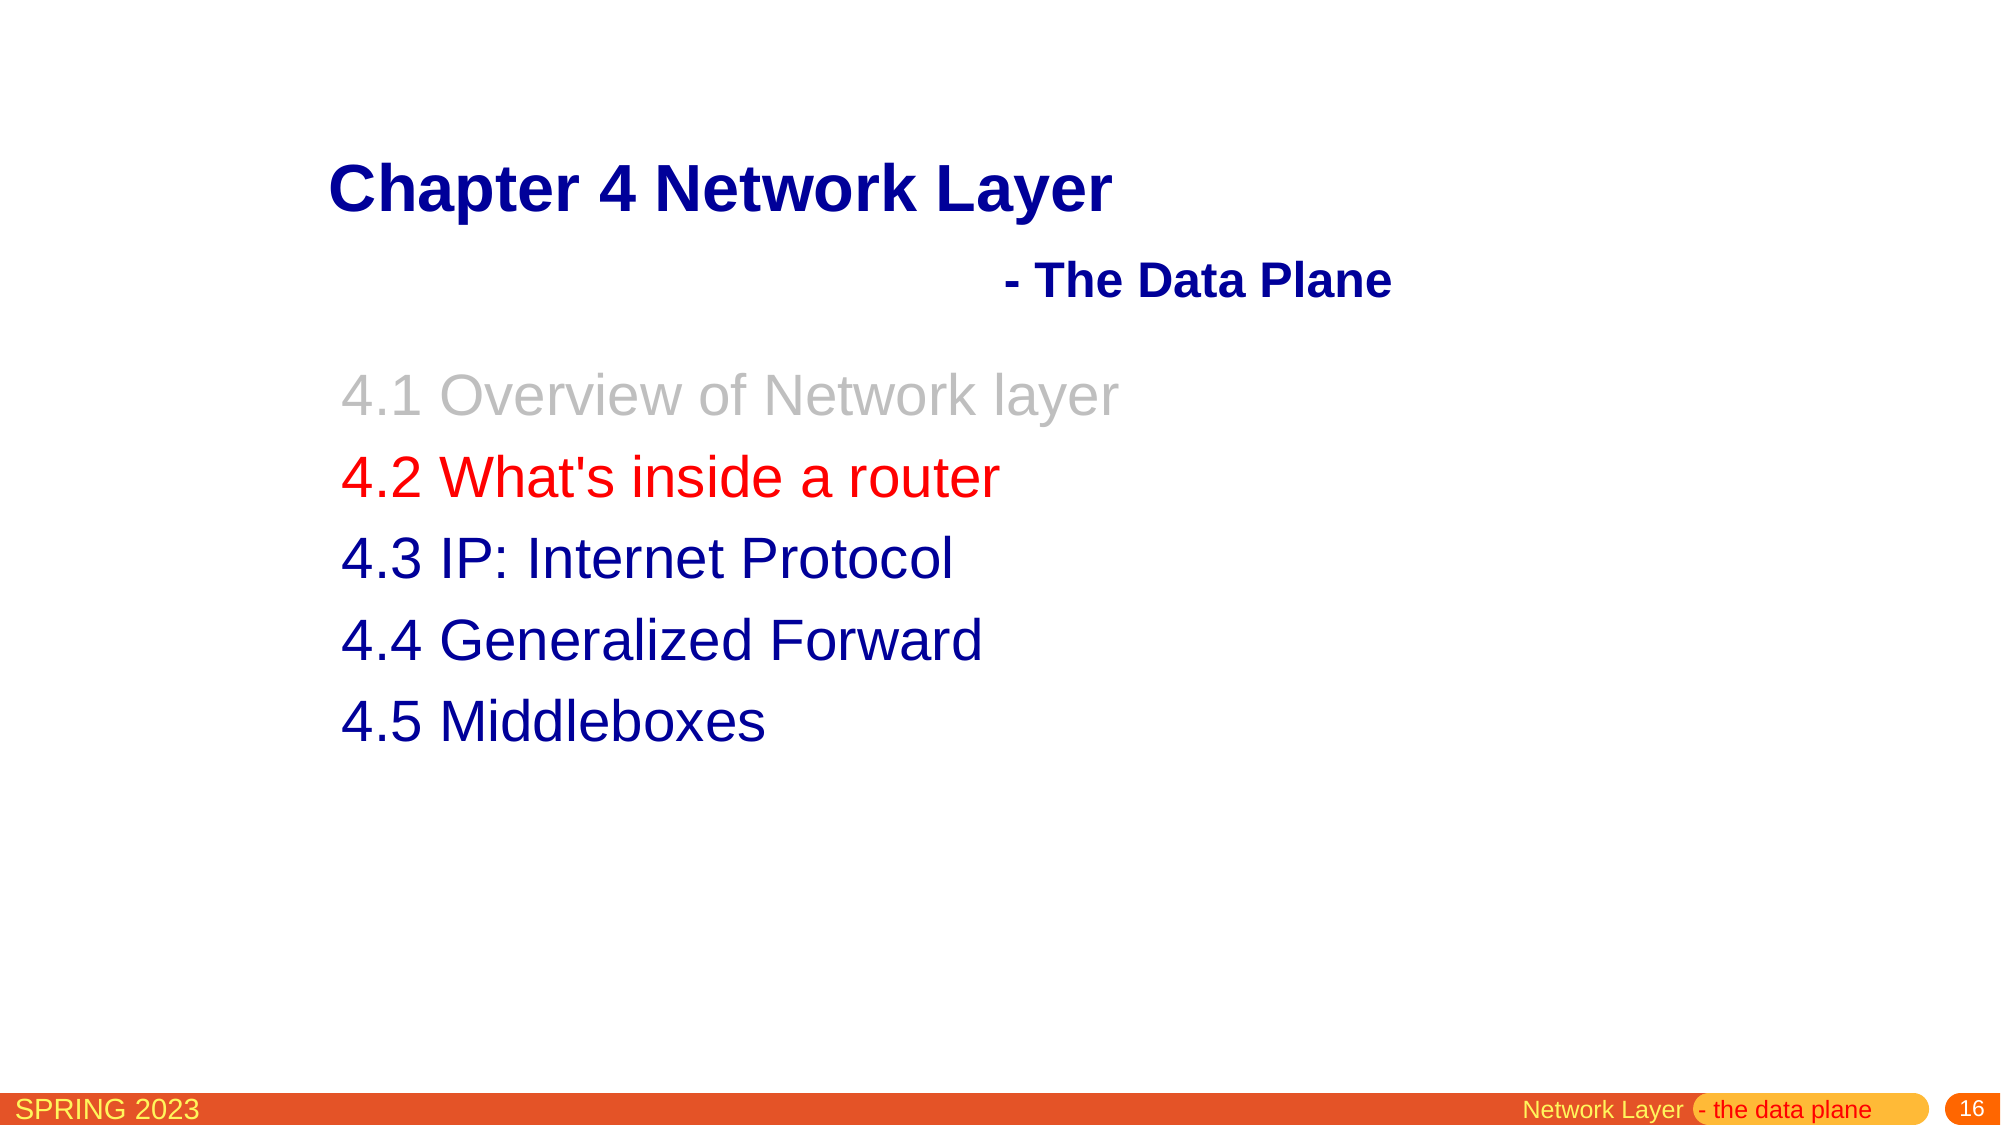

Chapter 4 Network Layer
- The Data Plane
4.1 Overview of Network layer
4.2 What's inside a router
4.3 IP: Internet Protocol
4.4 Generalized Forward
4.5 Middleboxes
Network Layer  - the data plane